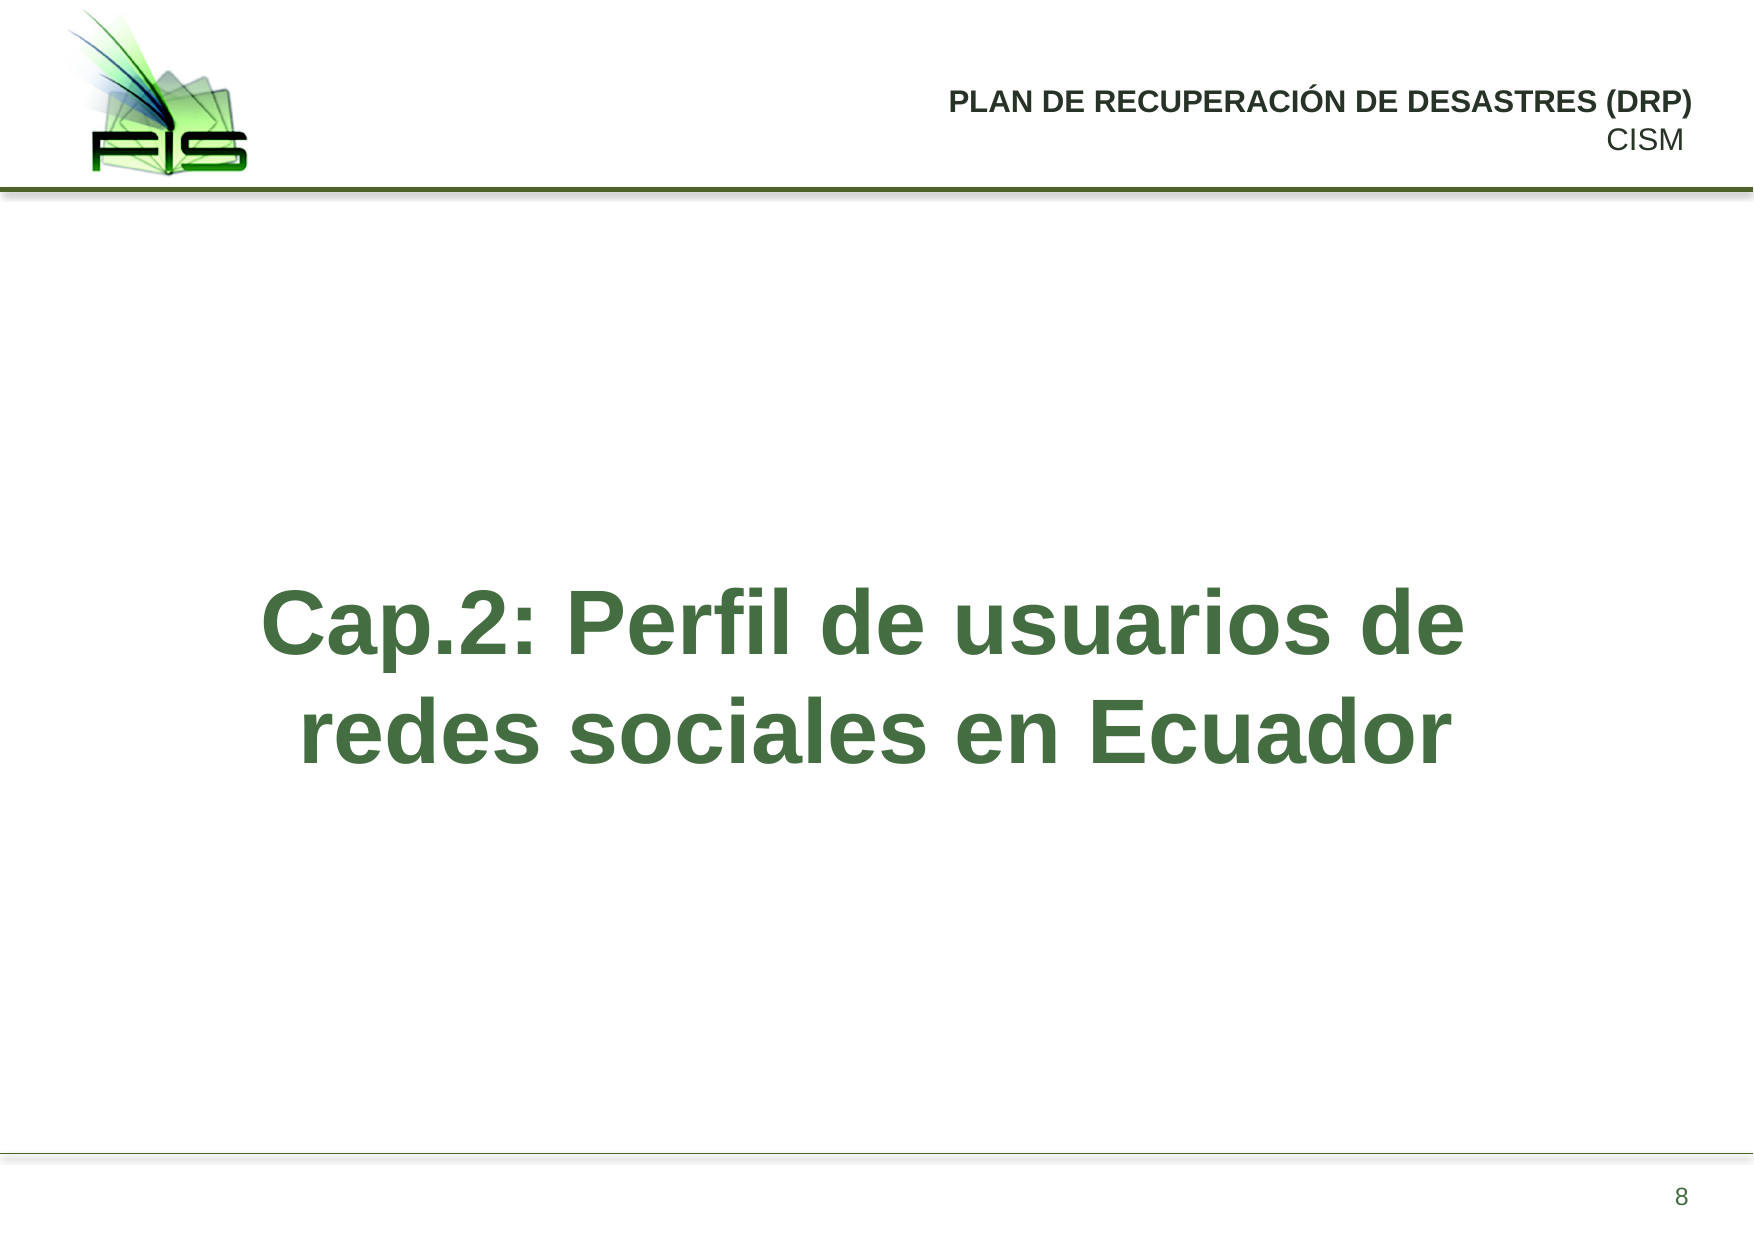

# Cap.2: Perfil de usuarios de redes sociales en Ecuador
8